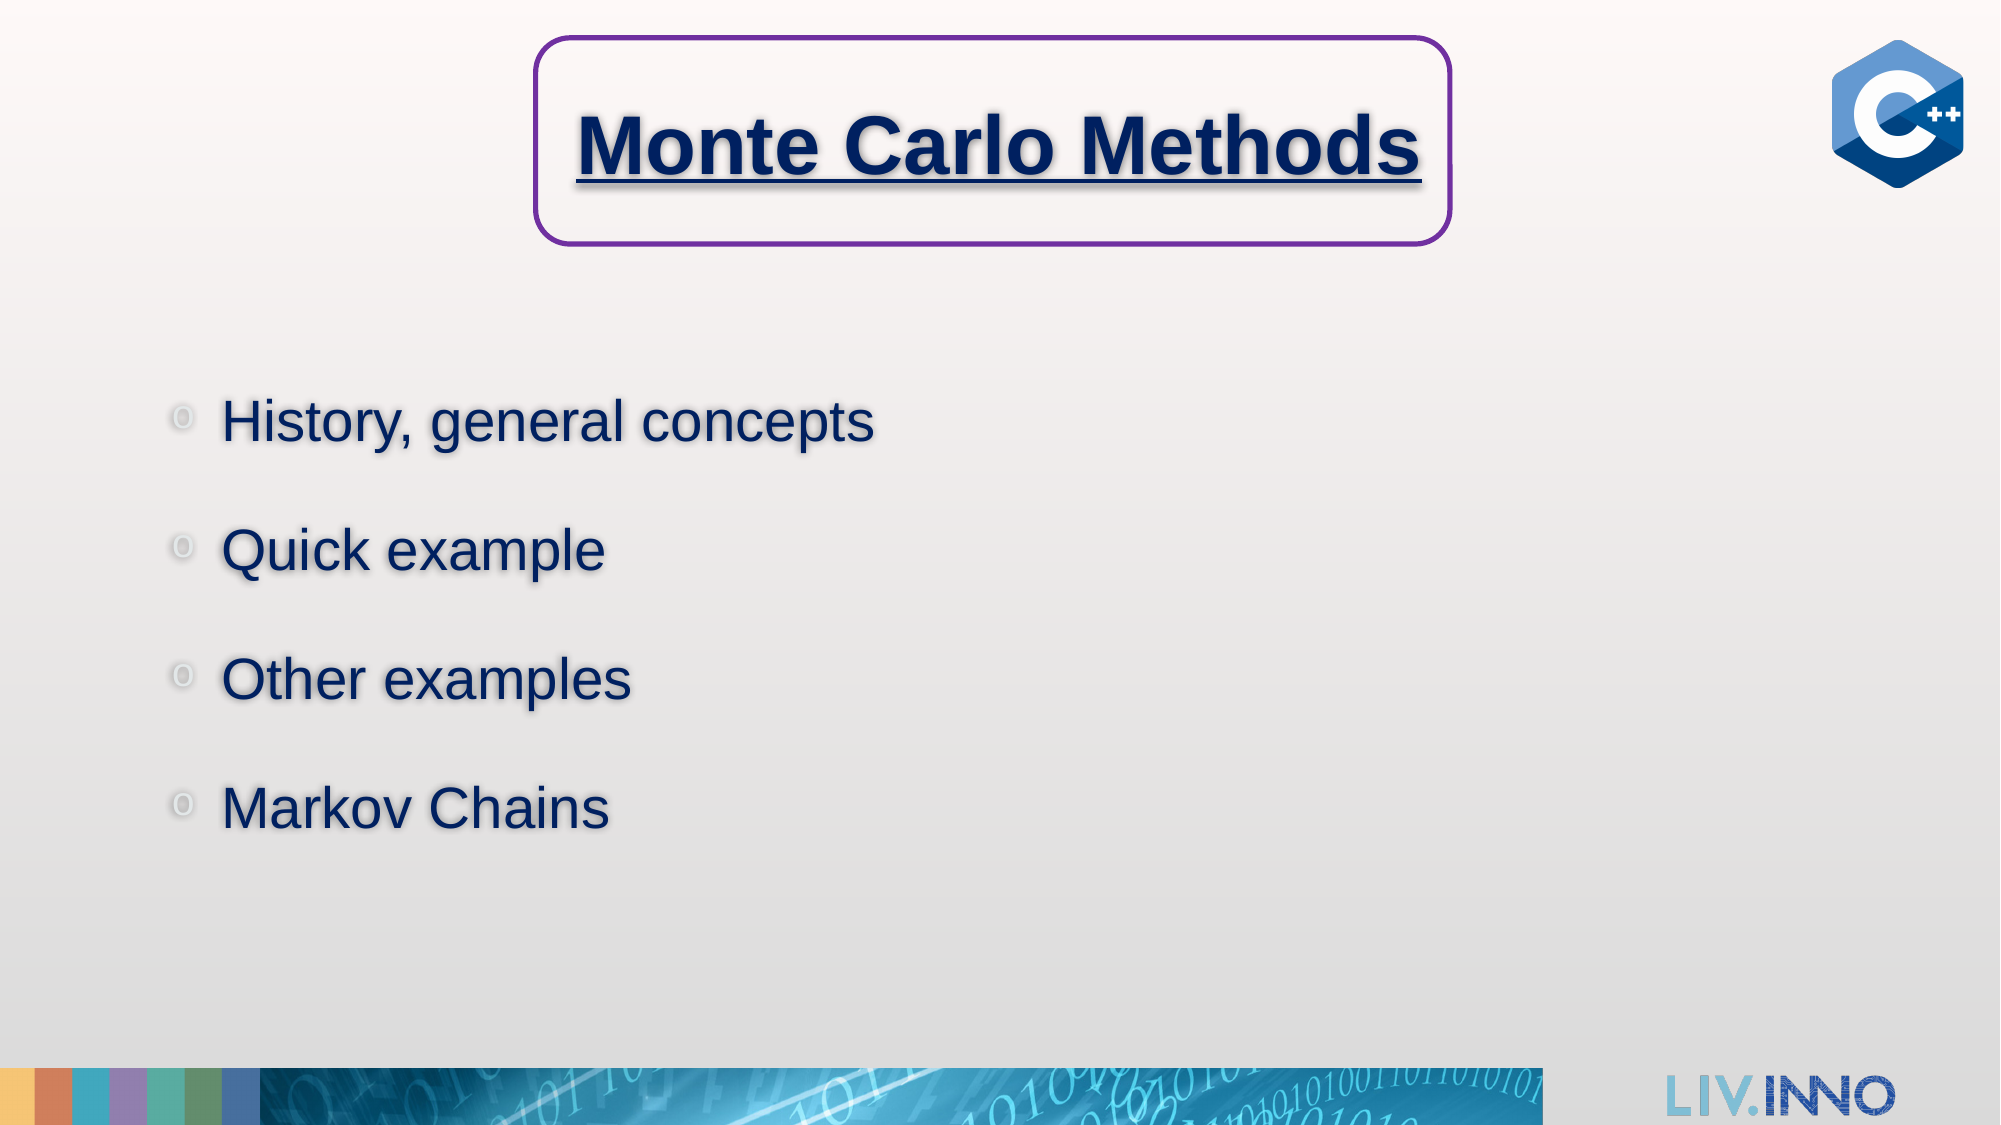

# Monte Carlo Methods

History, general concepts
Quick example
Other examples
Markov Chains